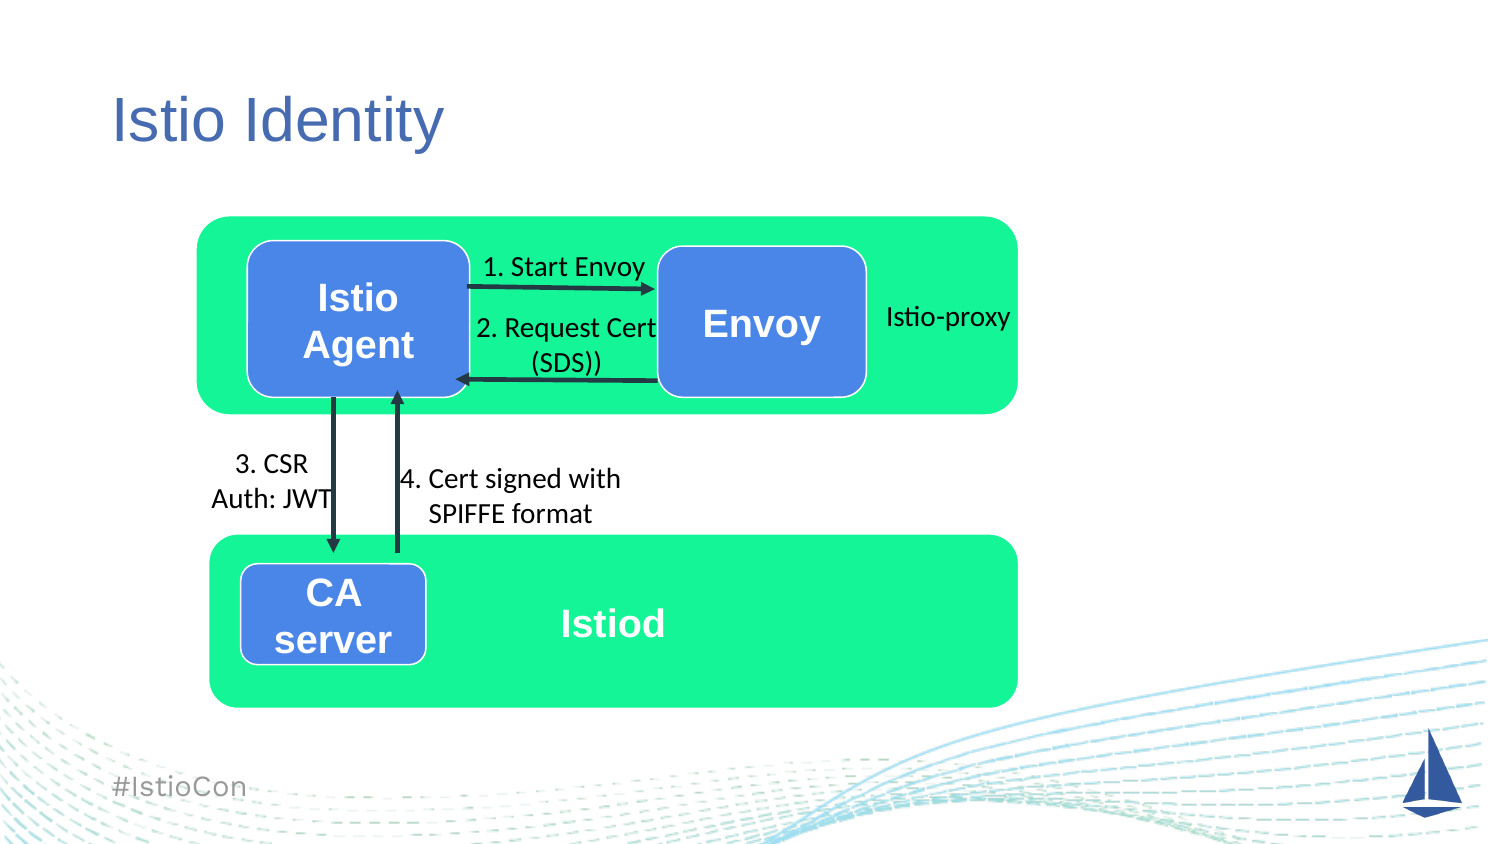

# Istio Identity

1. Start Envoy
Istio Agent
Envoy
Istio-proxy
2. Request Cert (SDS))
3. CSR
Auth: JWT
4. Cert signed with SPIFFE format
Istiod
CA server